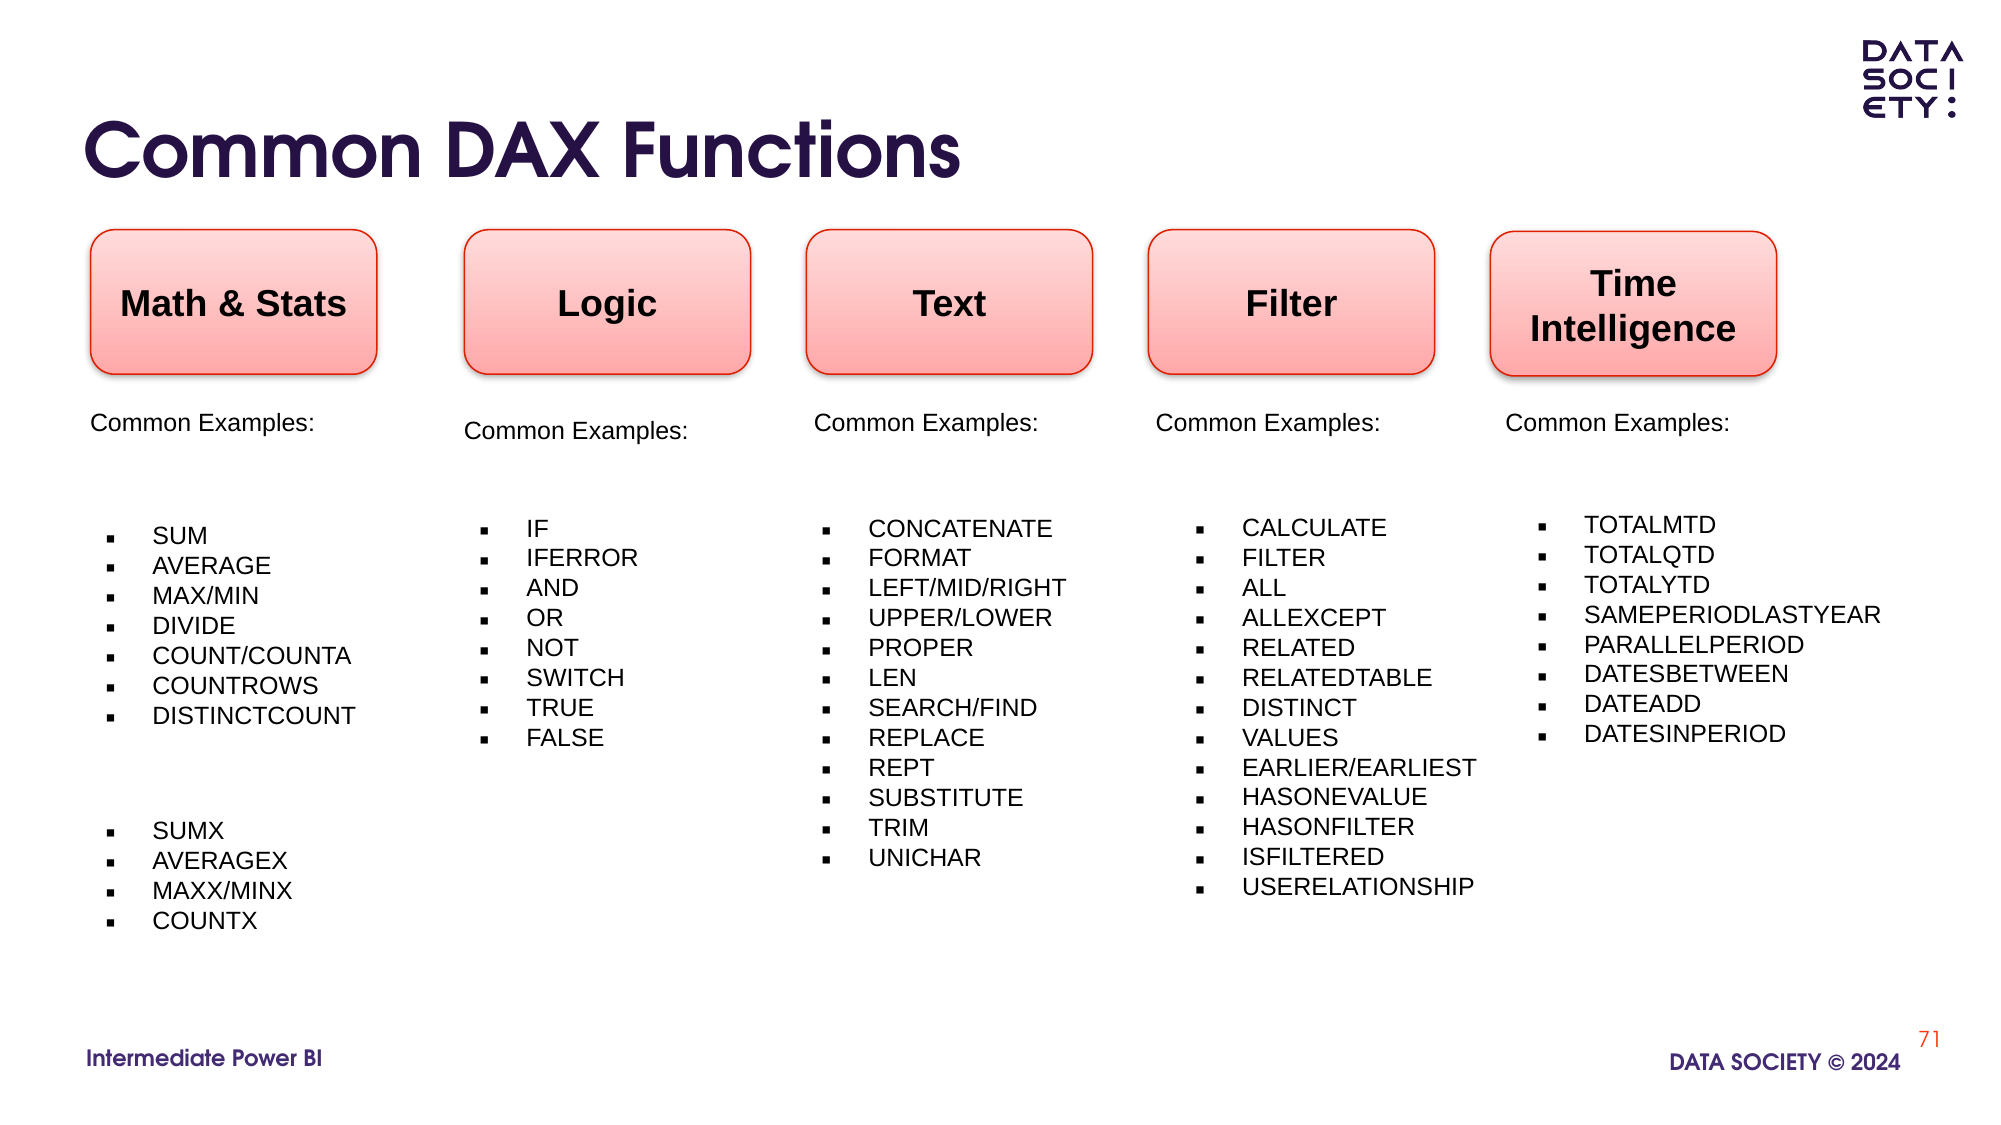

# Common DAX Functions
Math & Stats
Logic
Text
Filter
Time Intelligence
Common Examples:
Common Examples:
Common Examples:
Common Examples:
Common Examples:
TOTALMTD
TOTALQTD
TOTALYTD
SAMEPERIODLASTYEAR
PARALLELPERIOD
DATESBETWEEN
DATEADD
DATESINPERIOD

CALCULATE
FILTER
ALL
ALLEXCEPT
RELATED
RELATEDTABLE
DISTINCT
VALUES
EARLIER/EARLIEST
HASONEVALUE
HASONFILTER
ISFILTERED
USERELATIONSHIP
IF
IFERROR
AND
OR
NOT
SWITCH
TRUE
FALSE
CONCATENATE
FORMAT
LEFT/MID/RIGHT
UPPER/LOWER
PROPER
LEN
SEARCH/FIND
REPLACE
REPT
SUBSTITUTE
TRIM
UNICHAR
SUM
AVERAGE
MAX/MIN
DIVIDE
COUNT/COUNTA
COUNTROWS
DISTINCTCOUNT
SUMX
AVERAGEX
MAXX/MINX
COUNTX
71